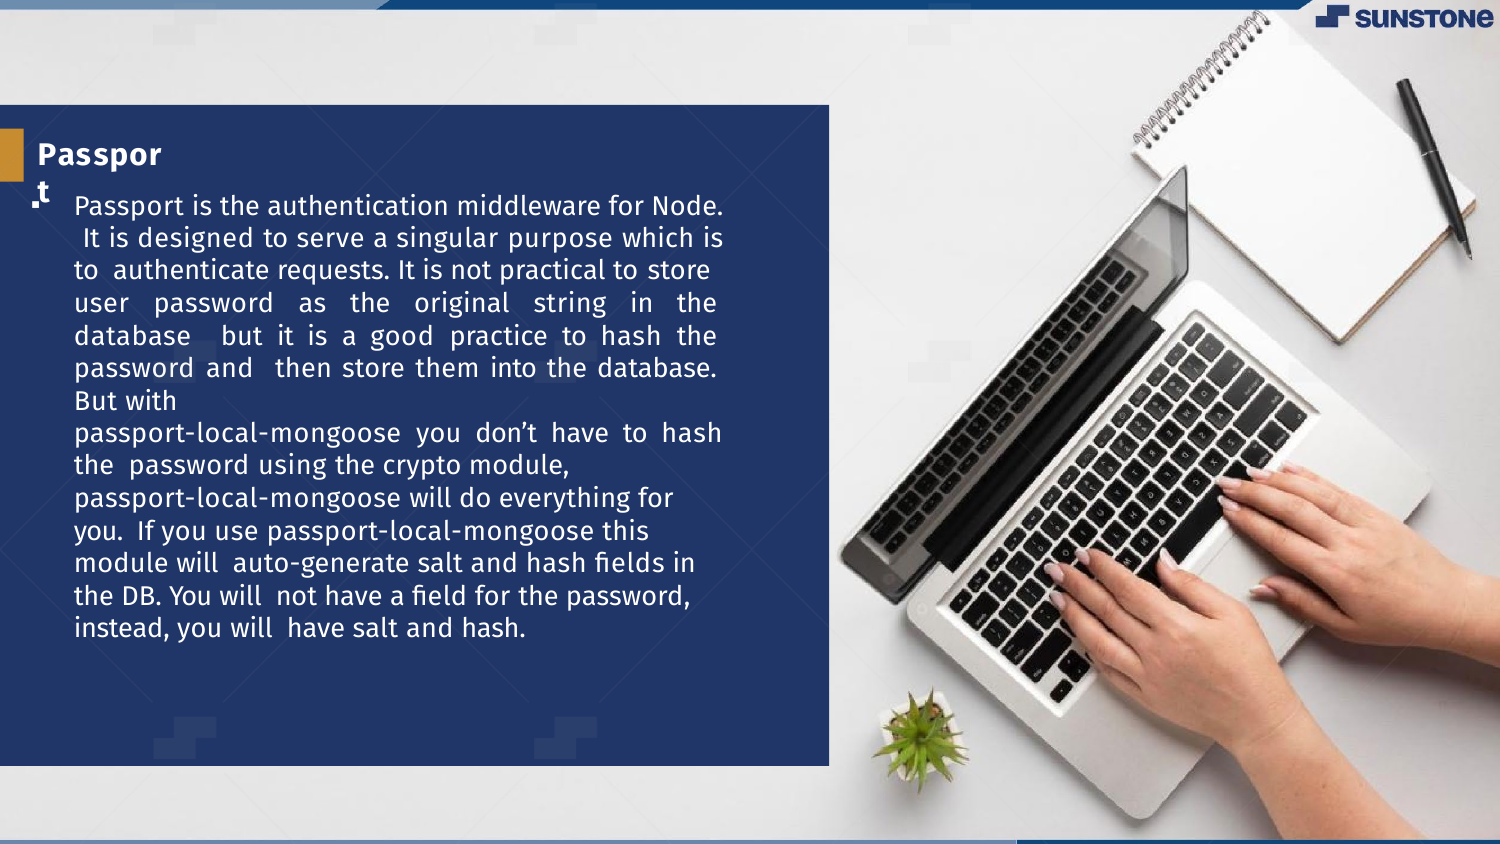

# Passport
Passport is the authentication middleware for Node.  It is designed to serve a singular purpose which is to  authenticate requests. It is not practical to store
user password as the original string in the database  but it is a good practice to hash the password and  then store them into the database. But with
passport-local-mongoose you don’t have to hash the  password using the crypto module,
passport-local-mongoose will do everything for you.  If you use passport-local-mongoose this module will  auto-generate salt and hash ﬁelds in the DB. You will  not have a ﬁeld for the password, instead, you will  have salt and hash.